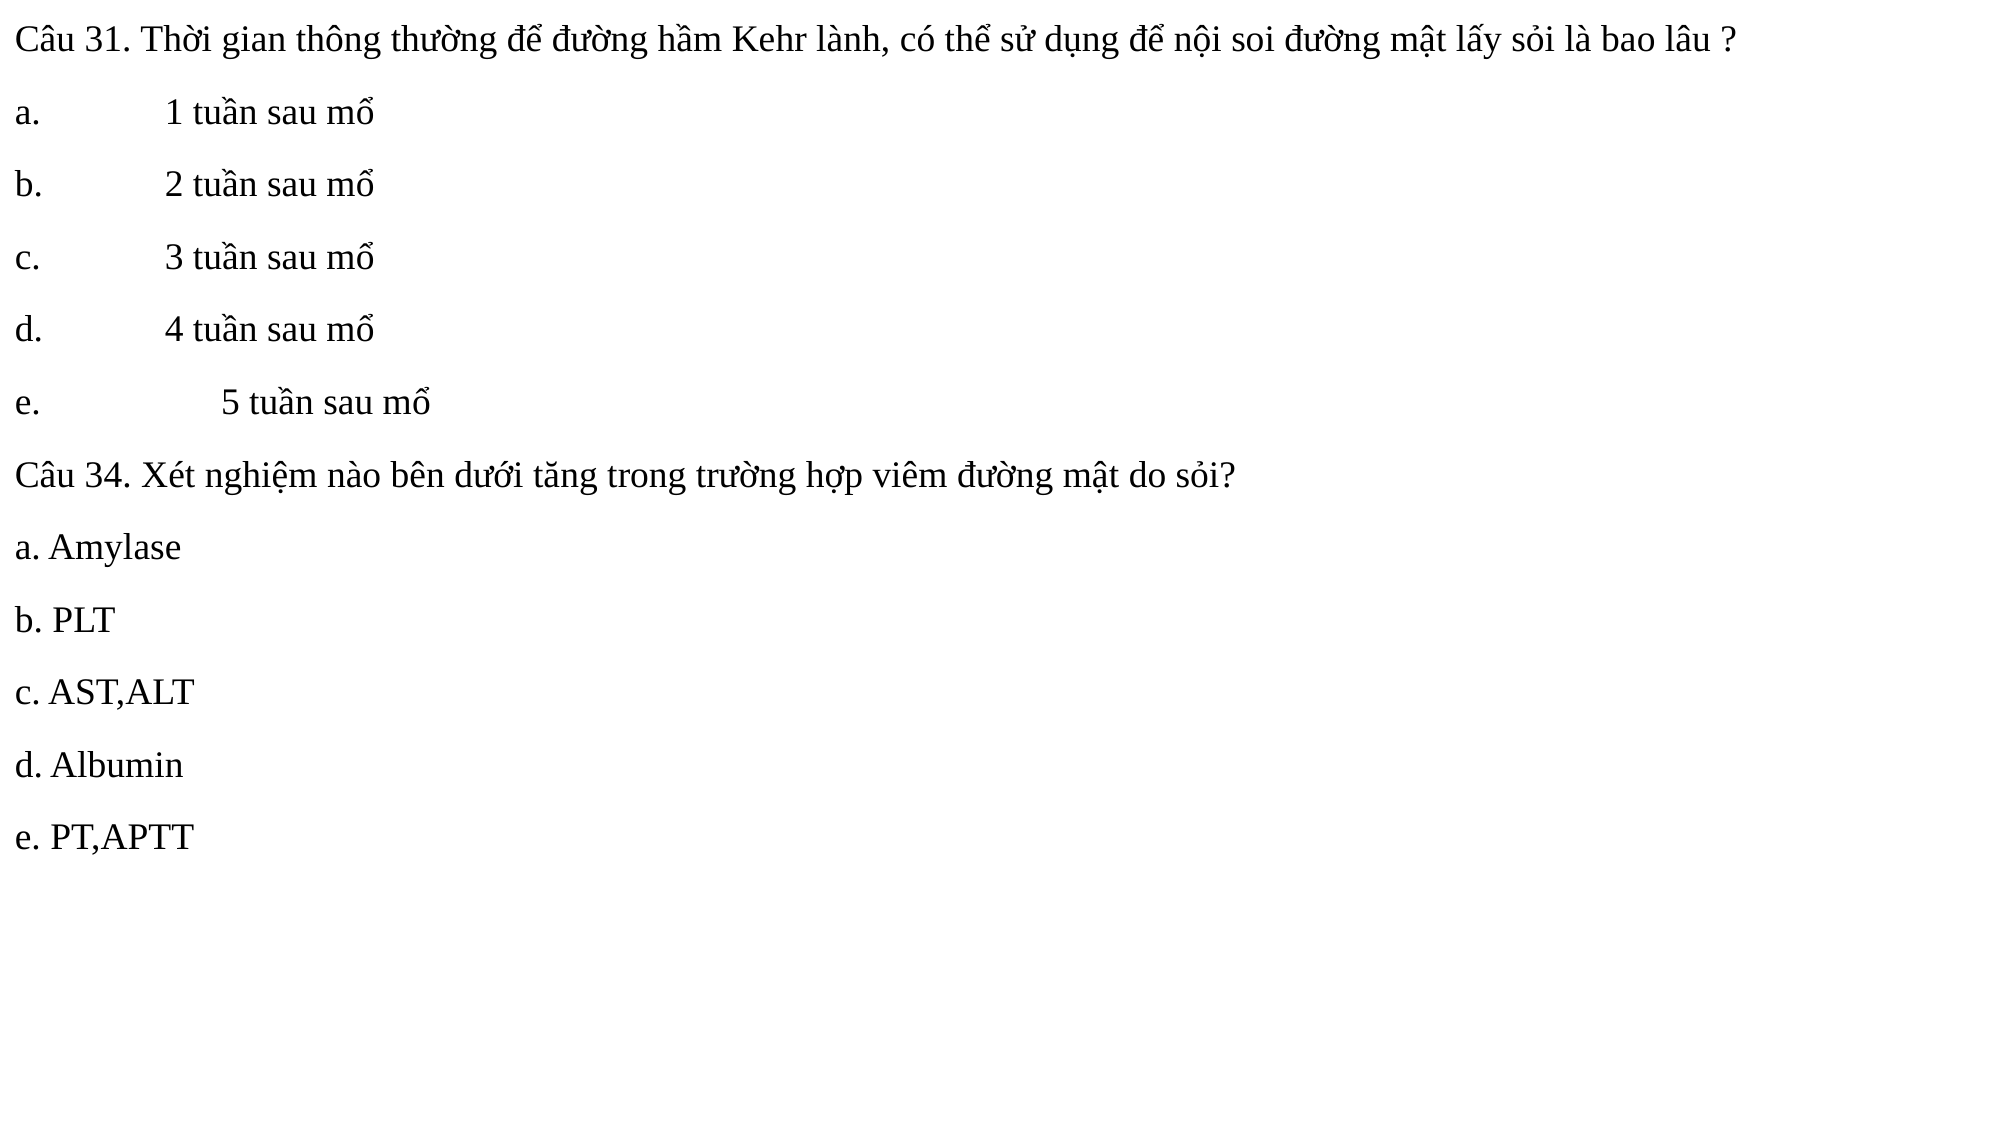

Câu 31. Thời gian thông thường để đường hầm Kehr lành, có thể sử dụng để nội soi đường mật lấy sỏi là bao lâu ?
a.	1 tuần sau mổ
b.	2 tuần sau mổ
c.	3 tuần sau mổ
d.	4 tuần sau mổ
 	5 tuần sau mổ
Câu 34. Xét nghiệm nào bên dưới tăng trong trường hợp viêm đường mật do sỏi?
a. Amylase
b. PLT
c. AST,ALT
d. Albumin
e. PT,APTT